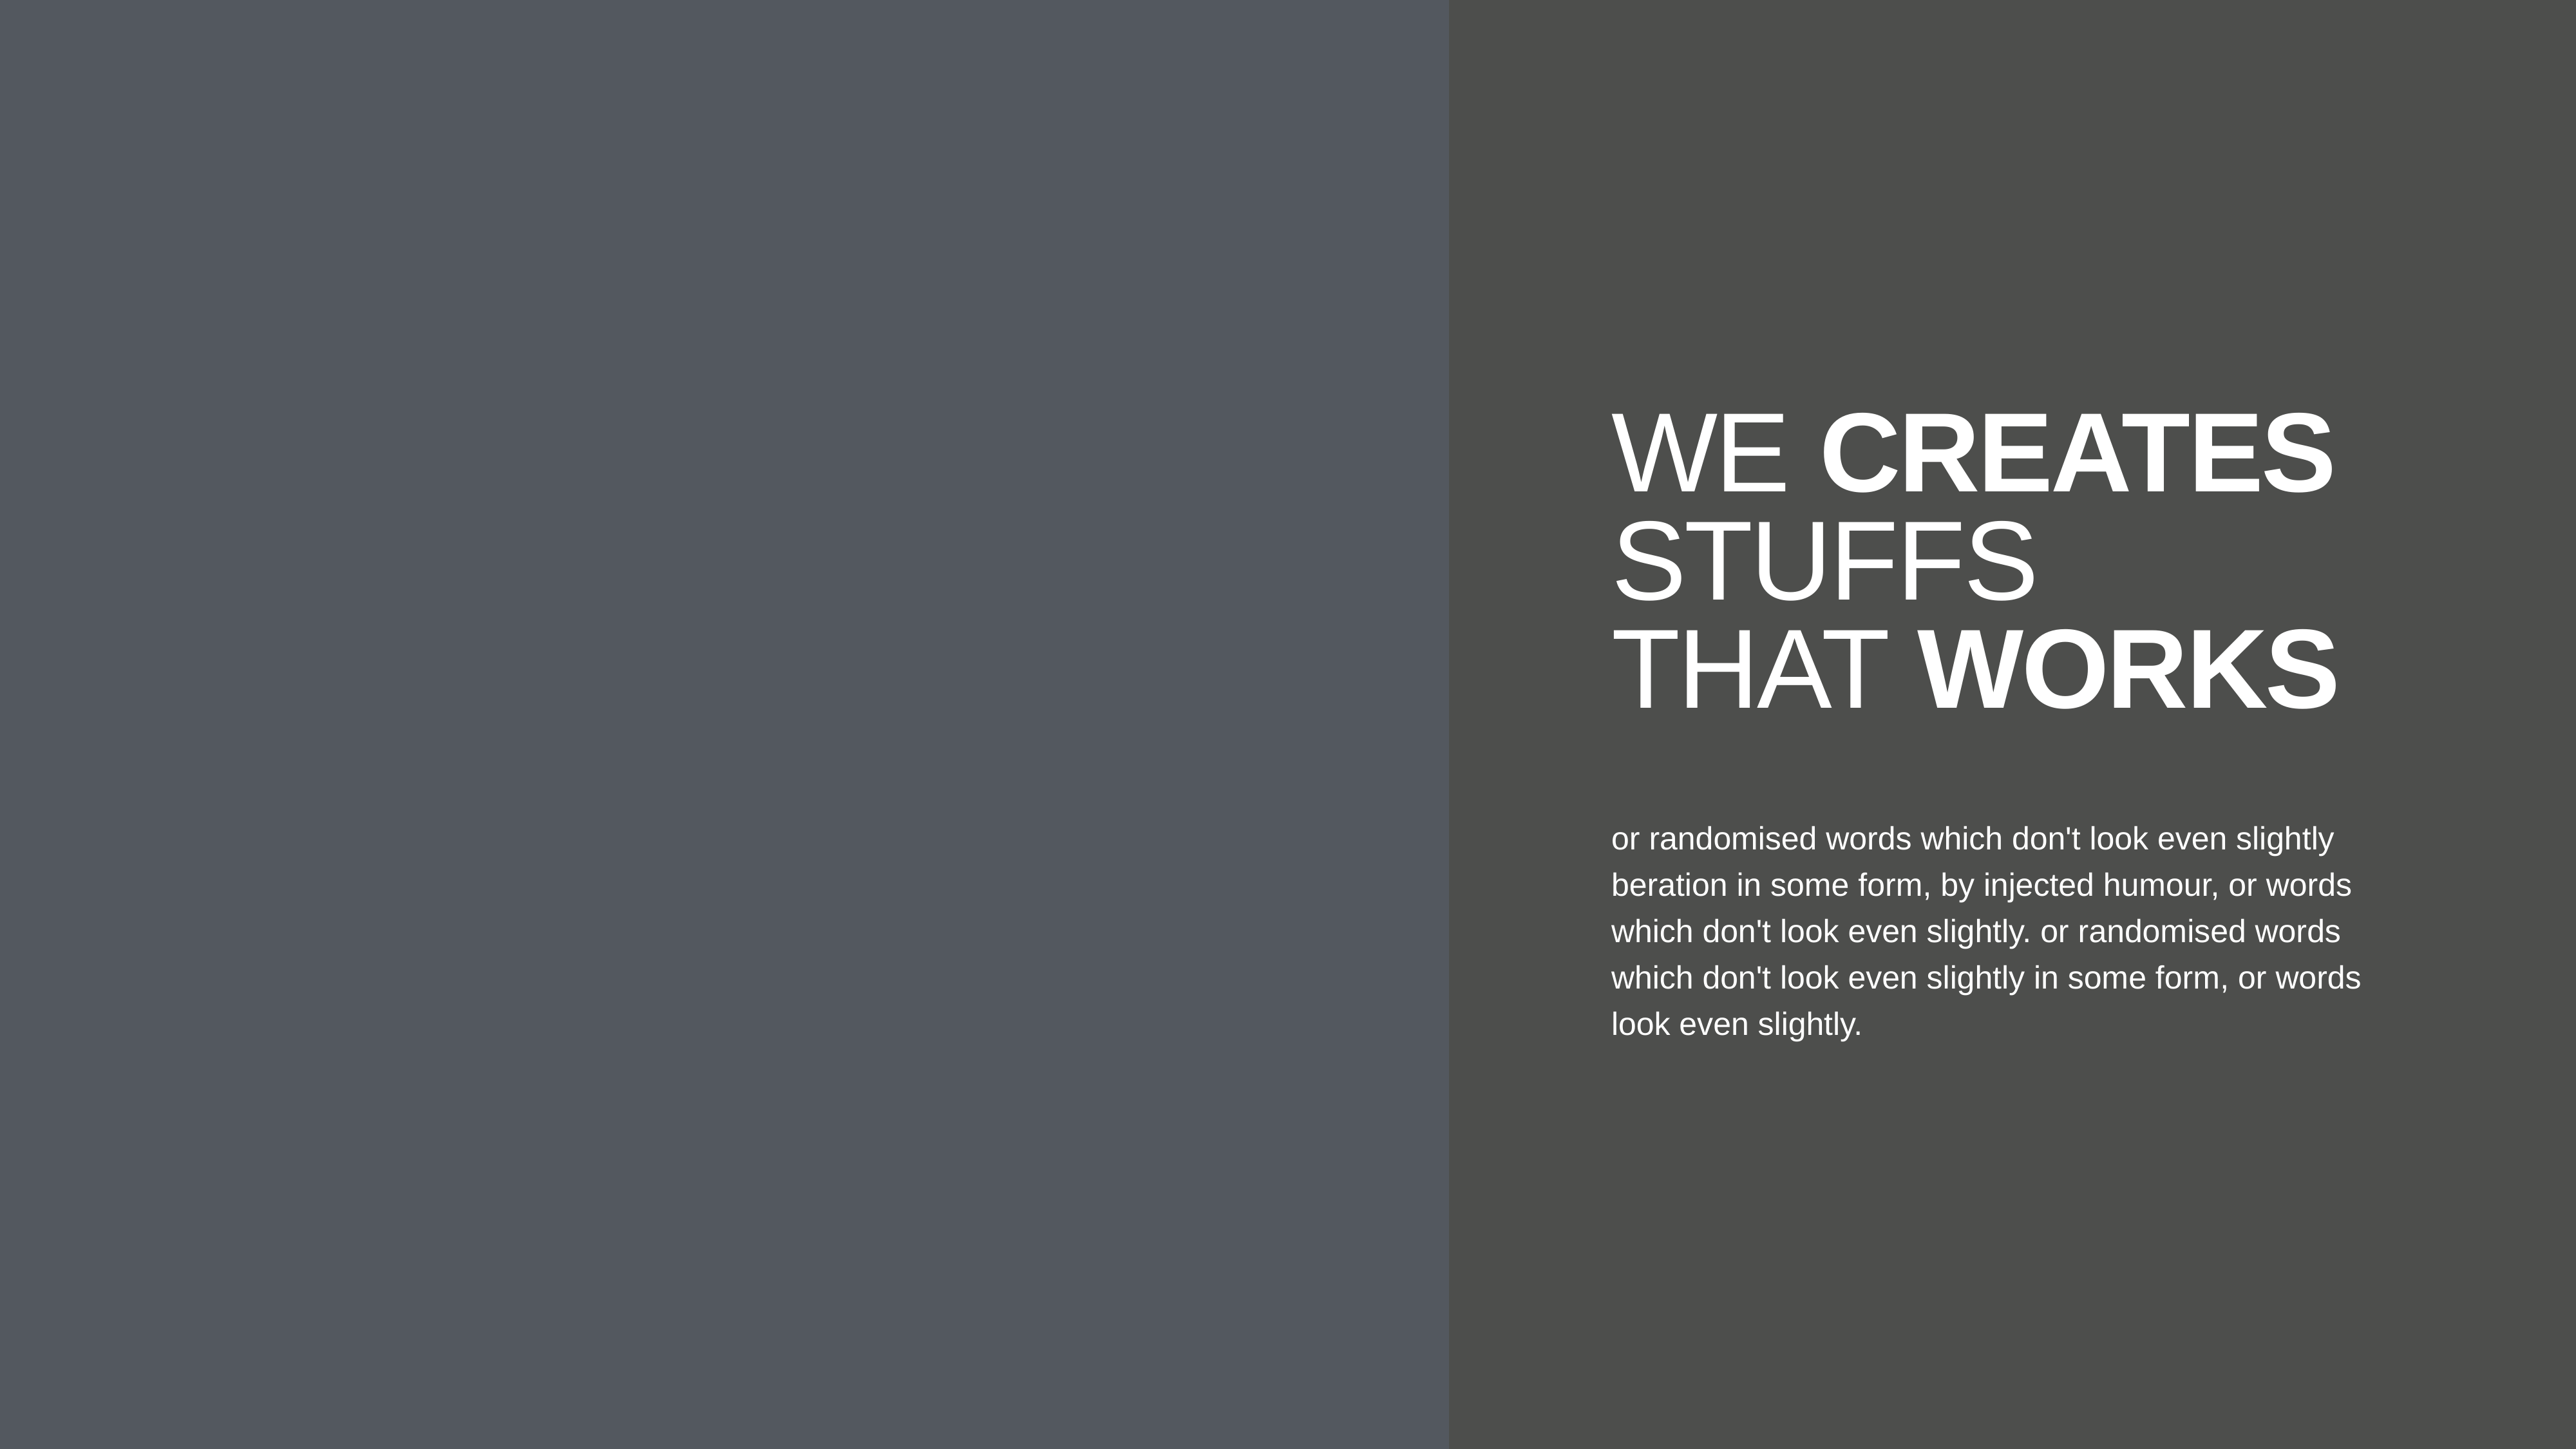

WE CREATES
STUFFS
THAT WORKS

or randomised words which don't look even slightly beration in some form, by injected humour, or words which don't look even slightly. or randomised words which don't look even slightly in some form, or words look even slightly.